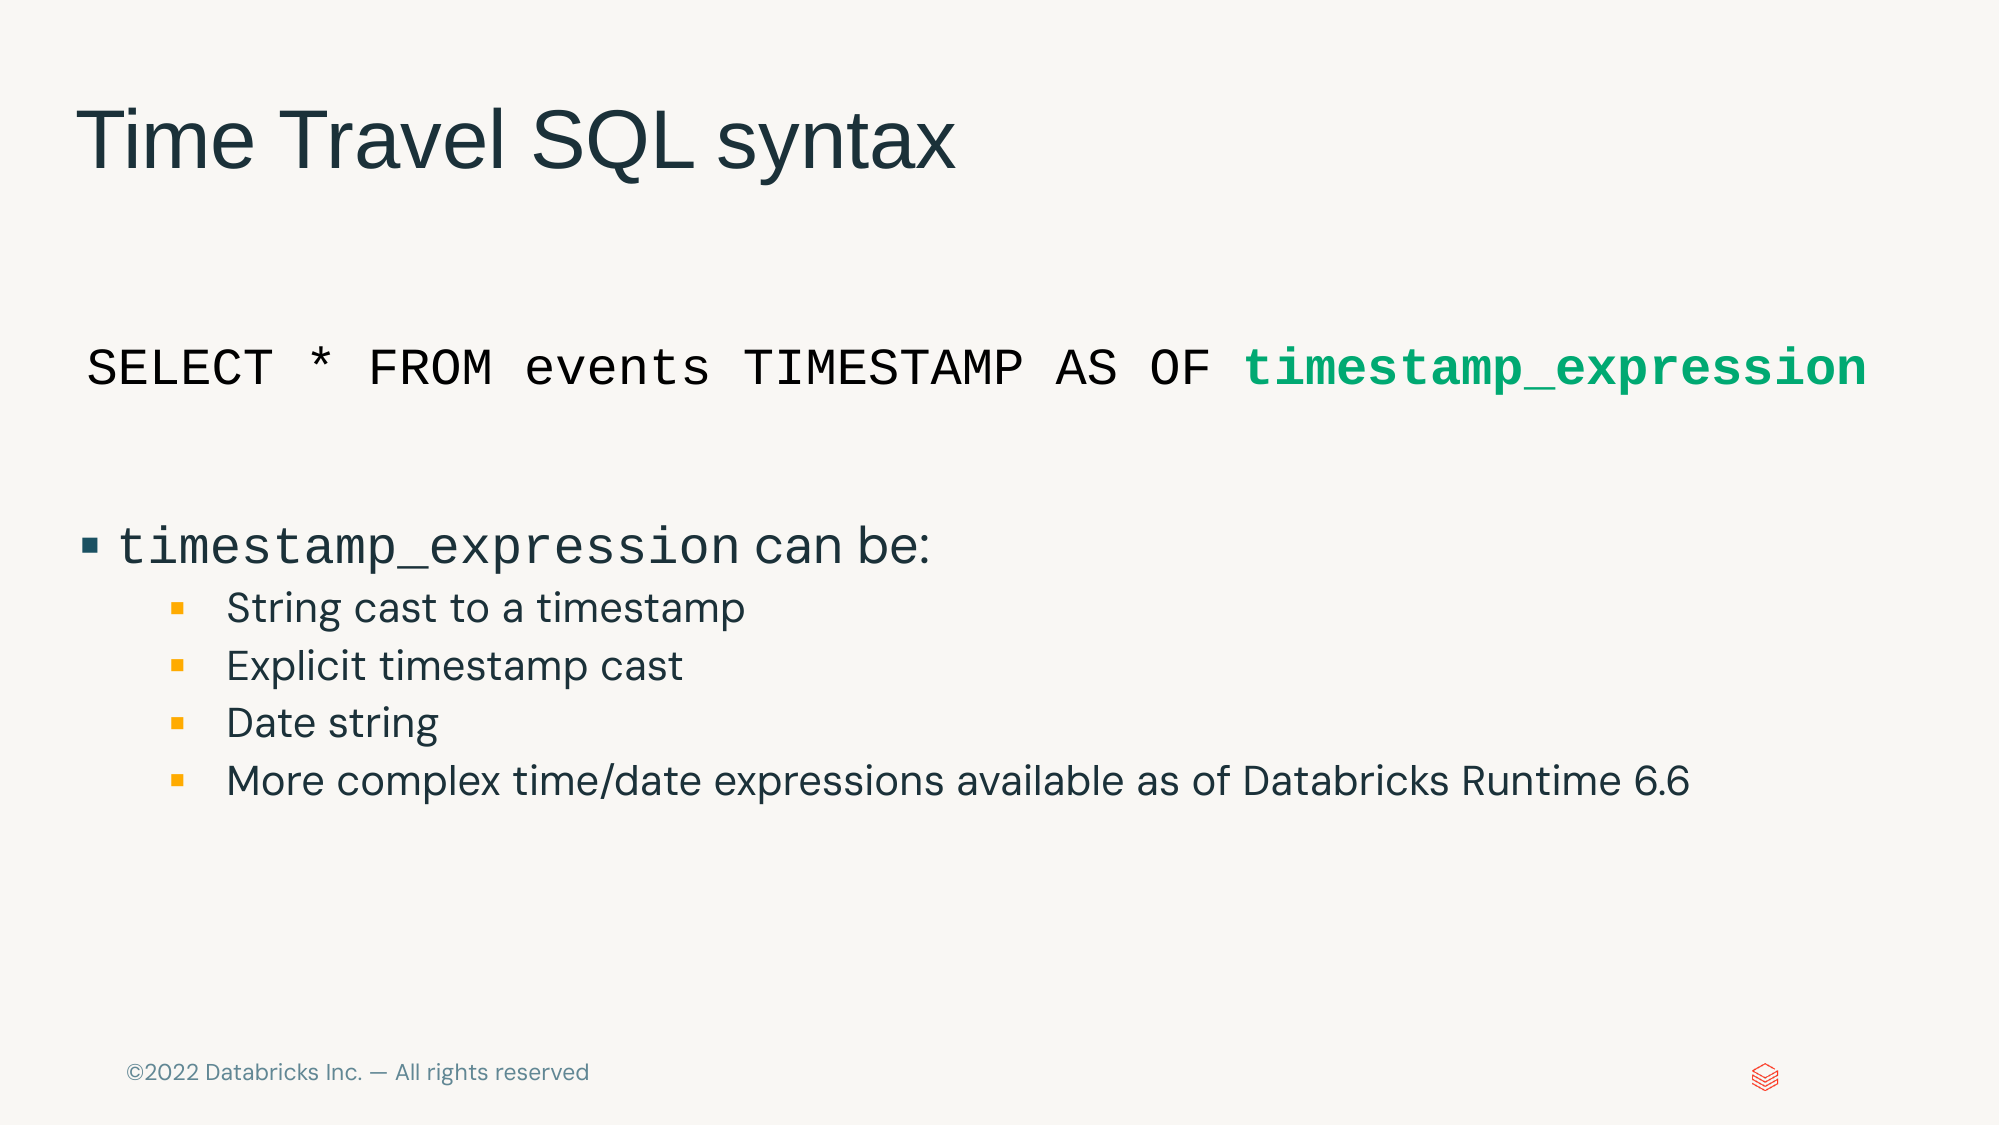

# Time Travel SQL syntax
SELECT * FROM events TIMESTAMP AS OF timestamp_expression
timestamp_expression can be:
String cast to a timestamp
Explicit timestamp cast
Date string
More complex time/date expressions available as of Databricks Runtime 6.6